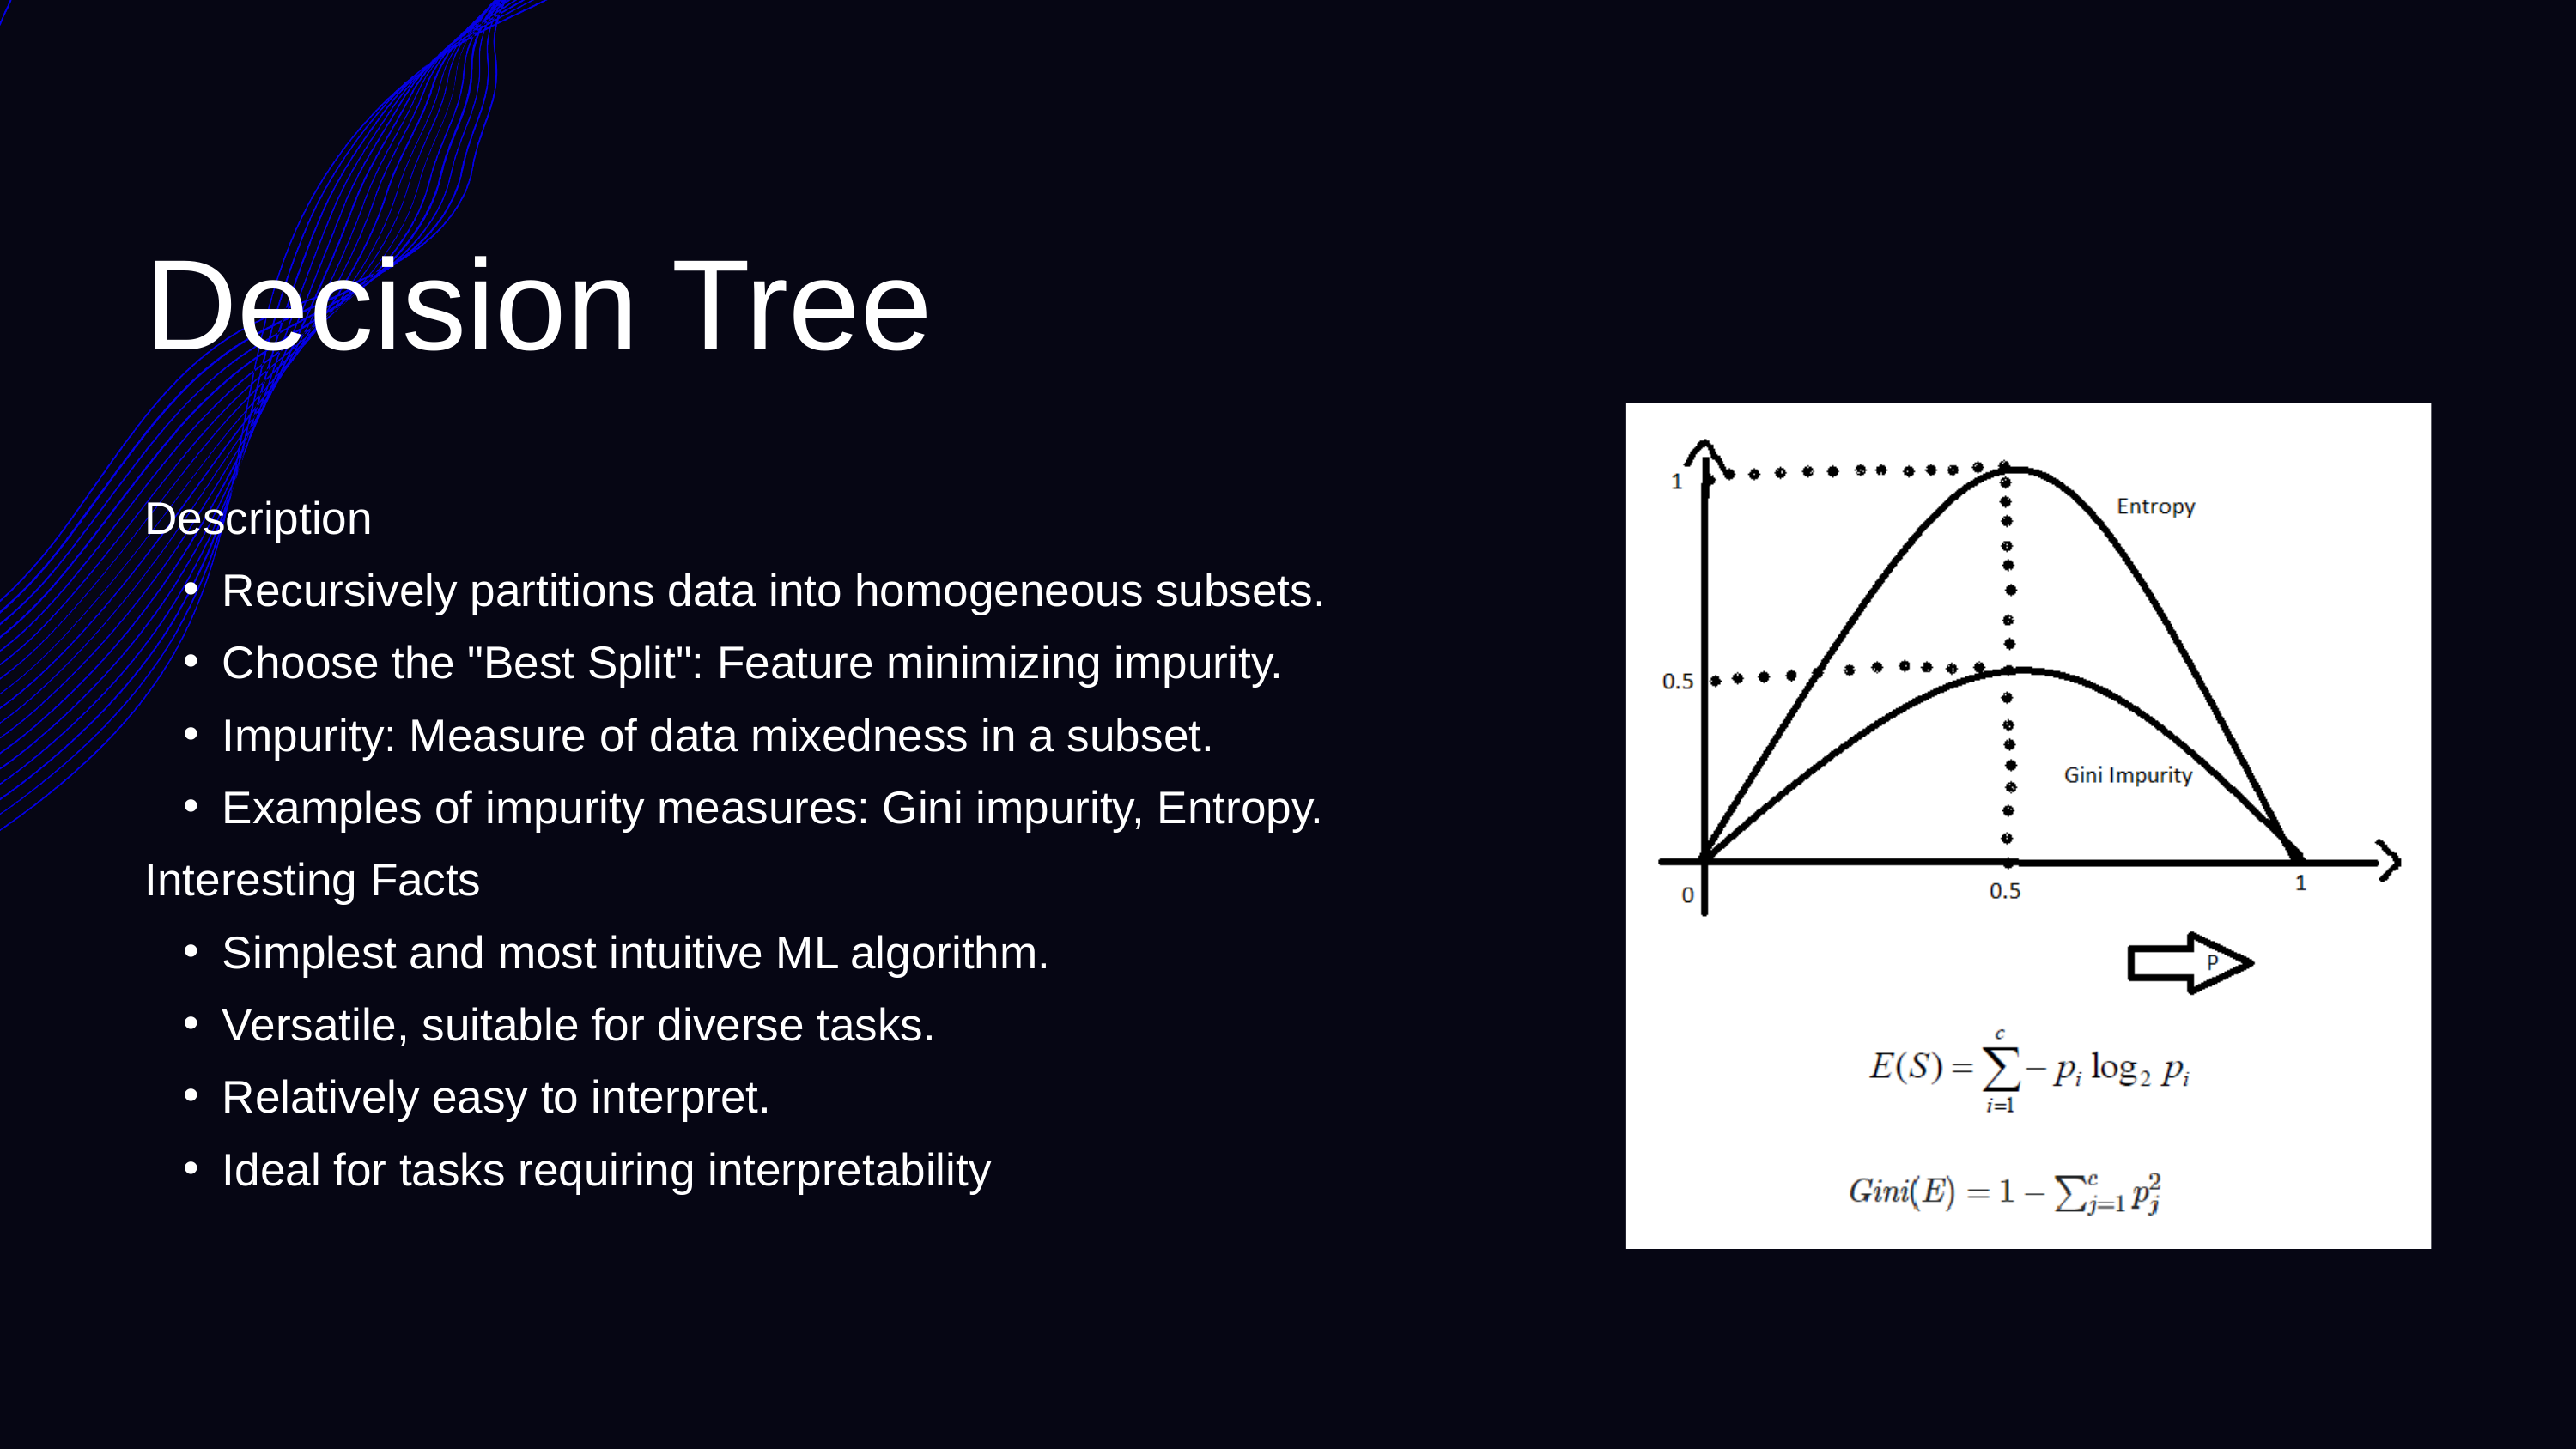

Decision Tree

Description
Recursively partitions data into homogeneous subsets.
Choose the "Best Split": Feature minimizing impurity.
Impurity: Measure of data mixedness in a subset.
Examples of impurity measures: Gini impurity, Entropy.
Interesting Facts
Simplest and most intuitive ML algorithm.
Versatile, suitable for diverse tasks.
Relatively easy to interpret.
Ideal for tasks requiring interpretability